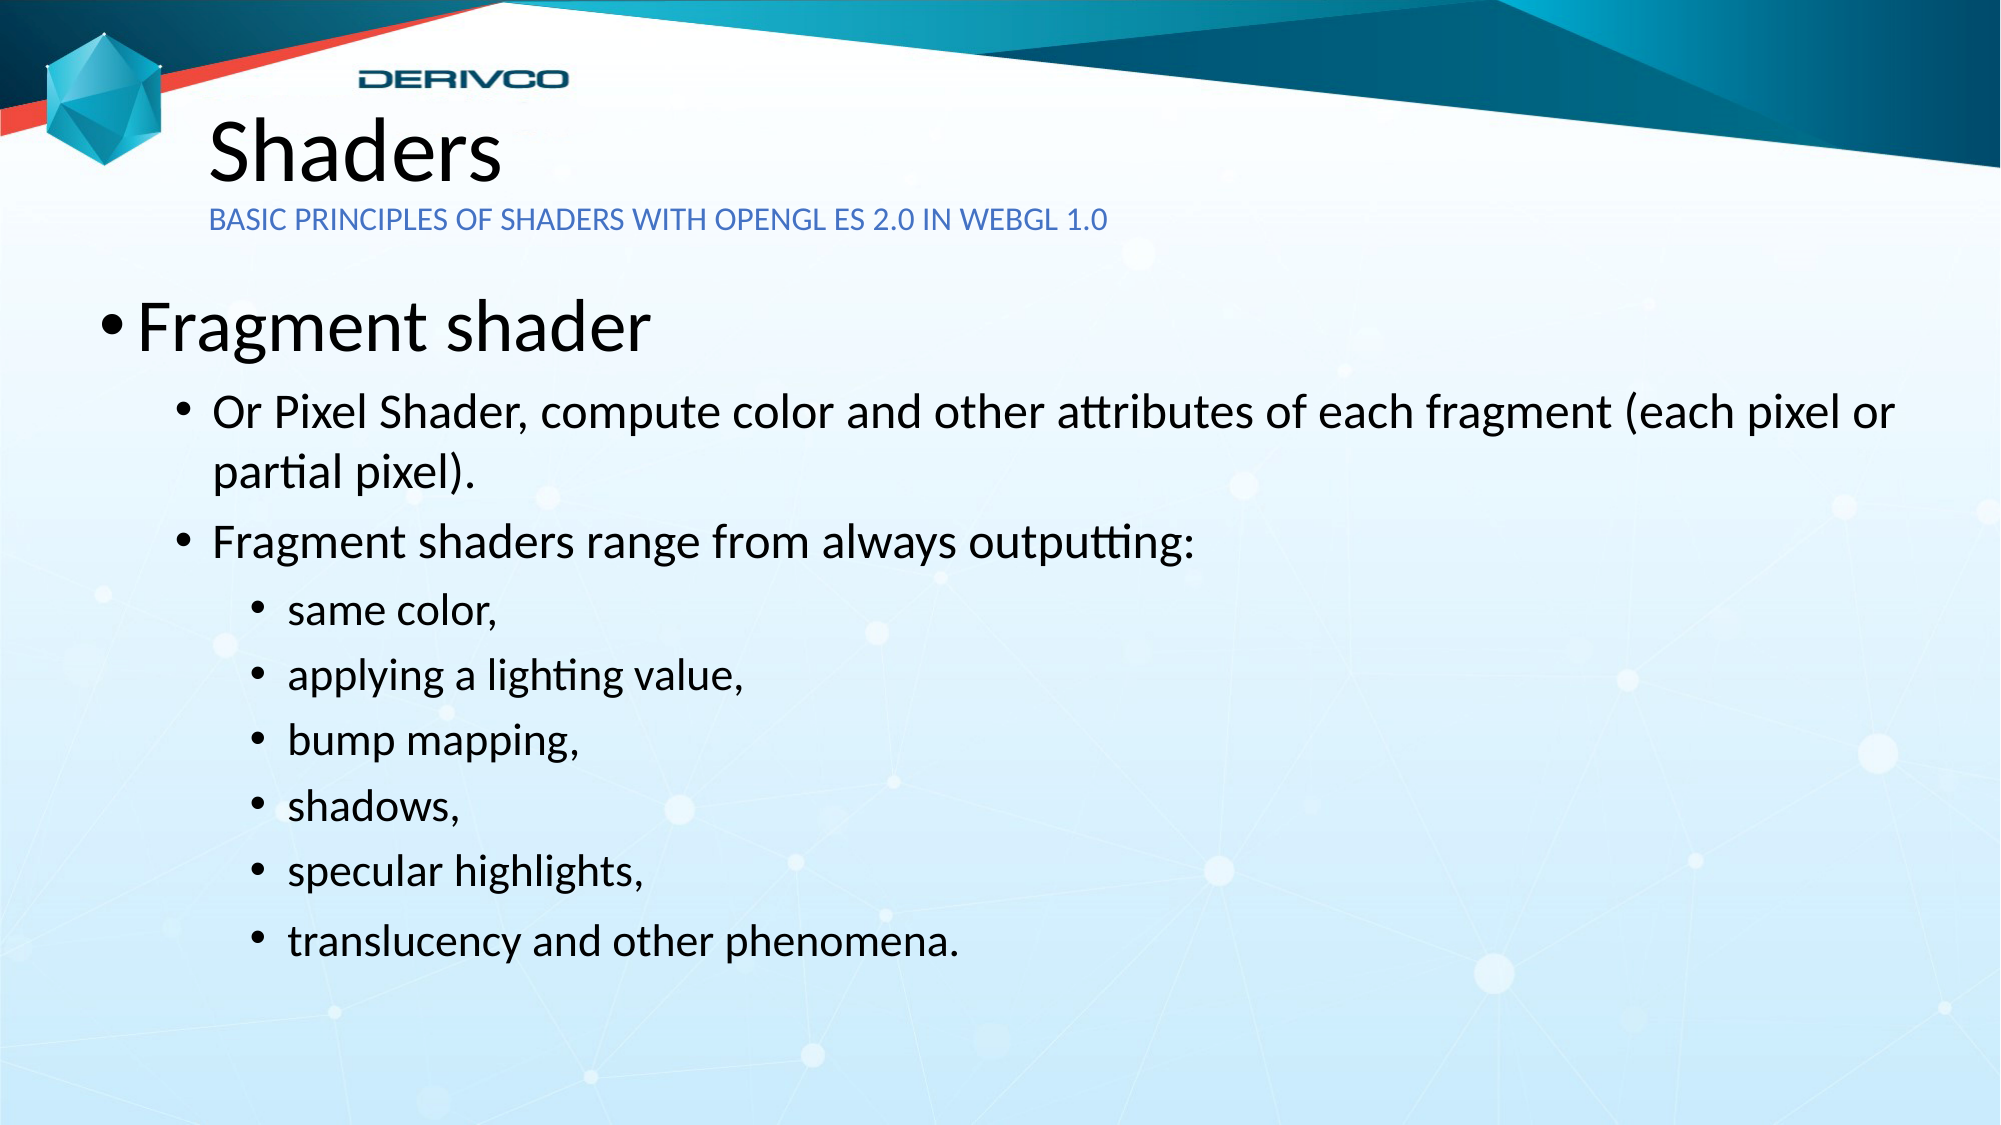

# Shaders BASIC PRINCIPLES OF SHADERS WITH OPENGL ES 2.0 IN WEBGL 1.0
Fragment shader
Or Pixel Shader, compute color and other attributes of each fragment (each pixel or partial pixel).
Fragment shaders range from always outputting:
same color,
applying a lighting value,
bump mapping,
shadows,
specular highlights,
translucency and other phenomena.